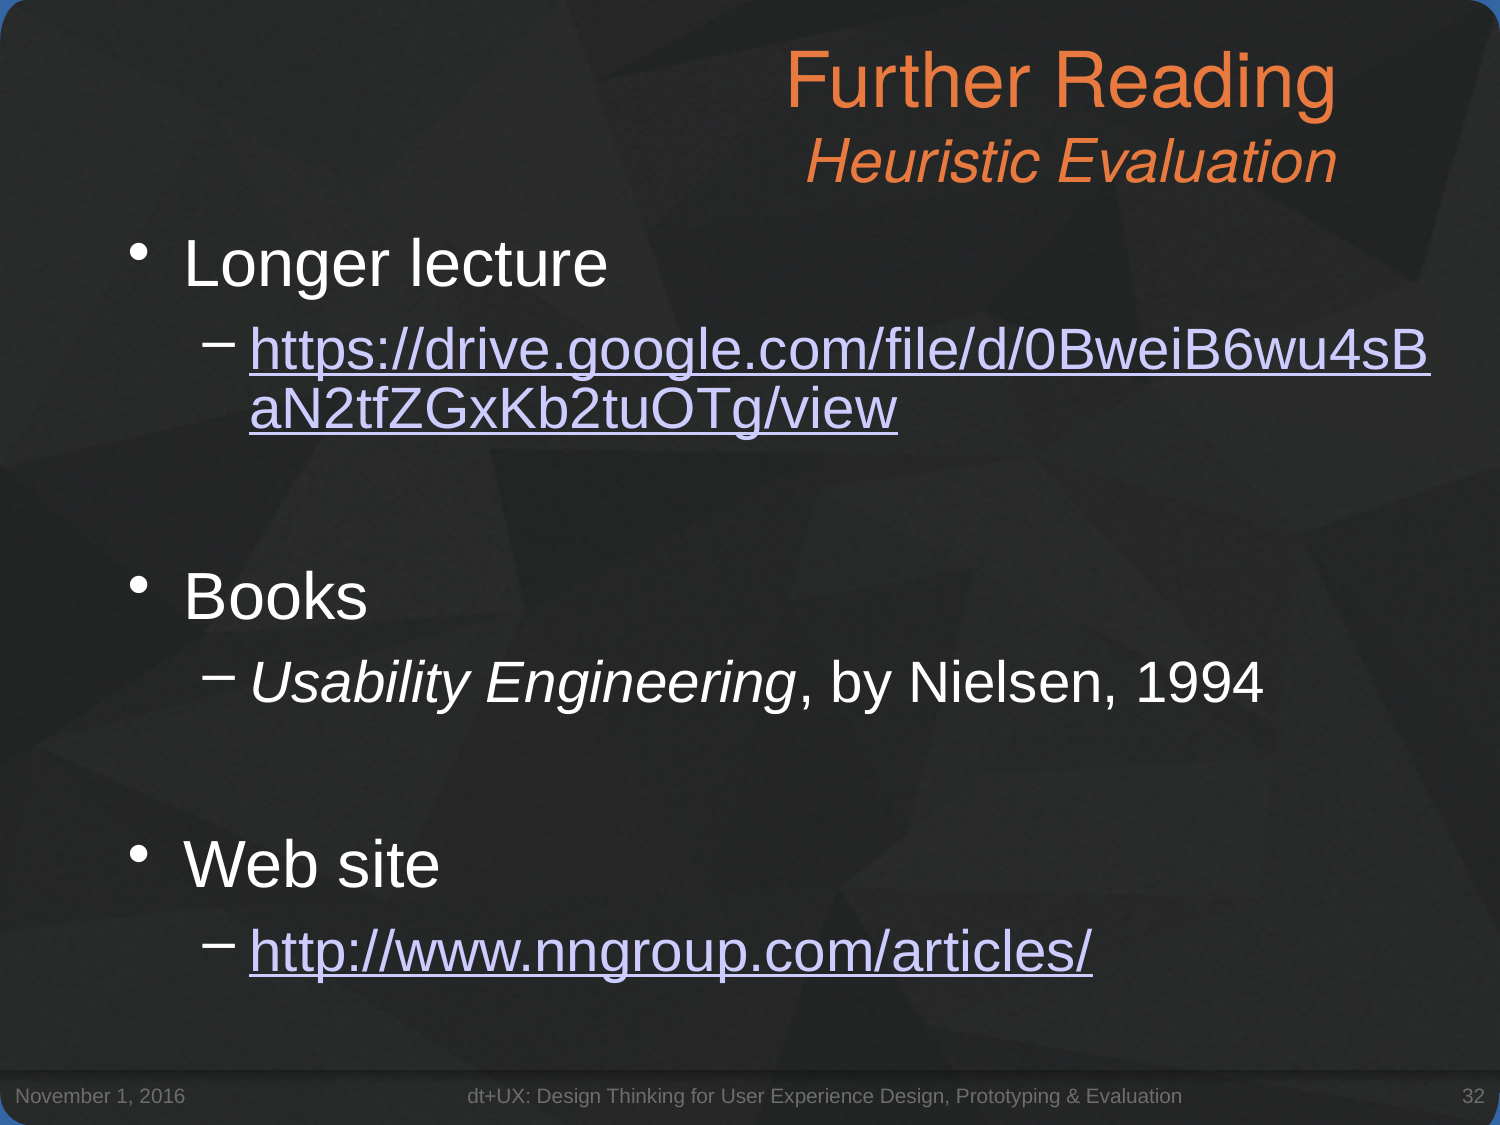

# Further Reading Heuristic Evaluation
Longer lecture
https://drive.google.com/file/d/0BweiB6wu4sBaN2tfZGxKb2tuOTg/view

Books
Usability Engineering, by Nielsen, 1994

Web site
http://www.nngroup.com/articles/
November 1, 2016
dt+UX: Design Thinking for User Experience Design, Prototyping & Evaluation
32